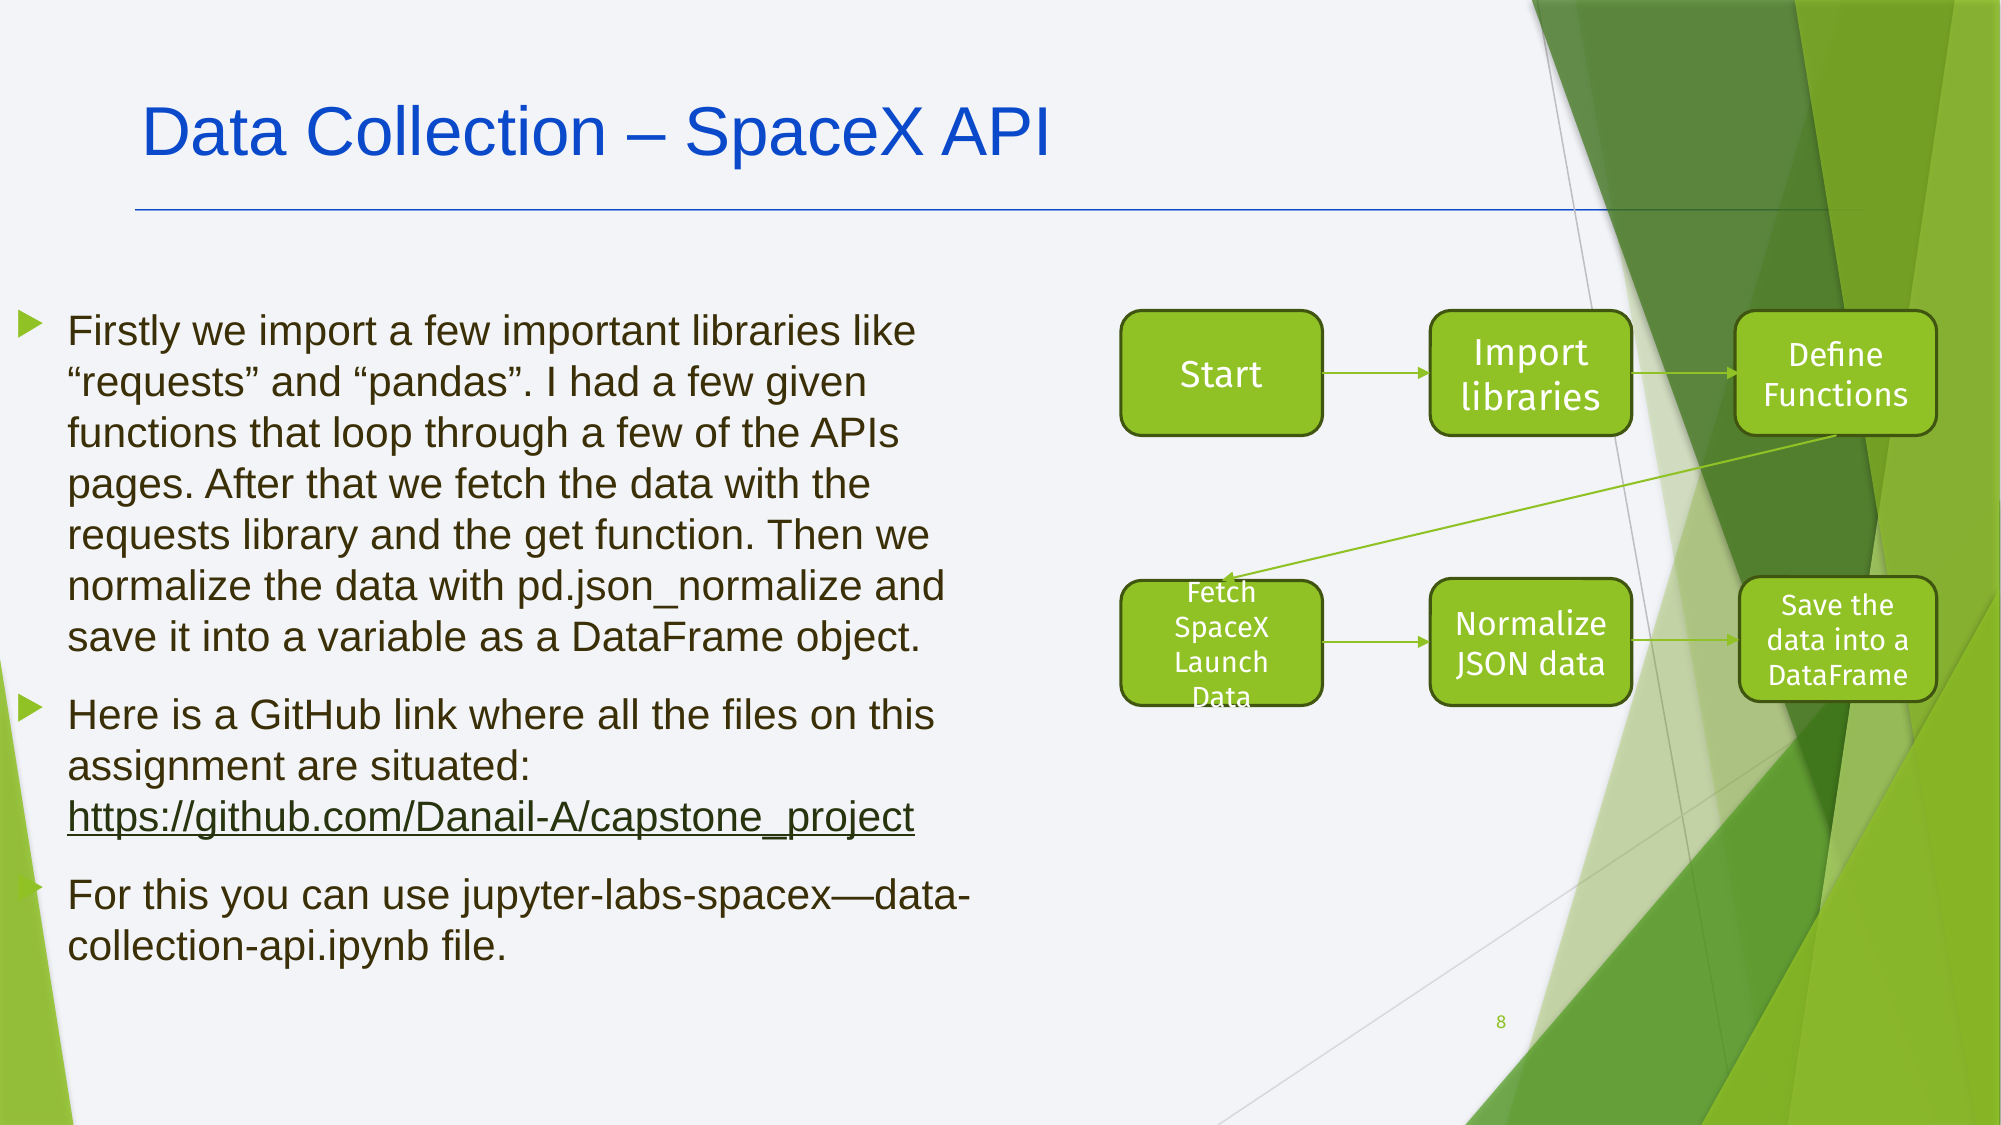

Data Collection – SpaceX API
Firstly we import a few important libraries like “requests” and “pandas”. I had a few given functions that loop through a few of the APIs pages. After that we fetch the data with the requests library and the get function. Then we normalize the data with pd.json_normalize and save it into a variable as a DataFrame object.
Here is a GitHub link where all the files on this assignment are situated: https://github.com/Danail-A/capstone_project
For this you can use jupyter-labs-spacex—data-collection-api.ipynb file.

Import libraries
Define Functions
Start
Save the data into a DataFrame
Normalize JSON data
Fetch SpaceX Launch Data
8